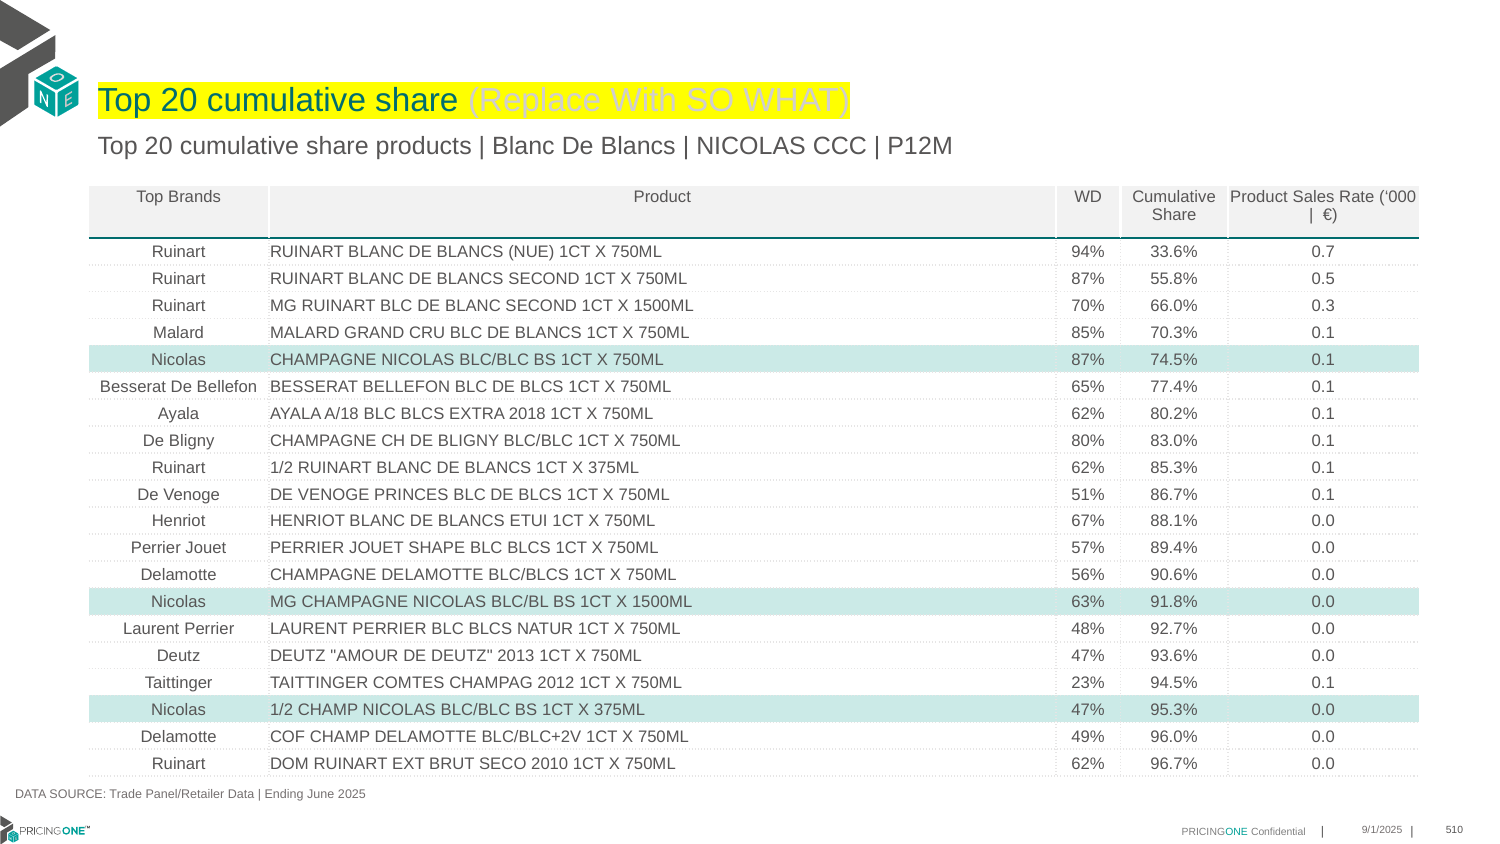

# Top 20 cumulative share (Replace With SO WHAT)
Top 20 cumulative share products | Blanc De Blancs | NICOLAS CCC | P12M
| Top Brands | Product | WD | Cumulative Share | Product Sales Rate (‘000 | €) |
| --- | --- | --- | --- | --- |
| Ruinart | RUINART BLANC DE BLANCS (NUE) 1CT X 750ML | 94% | 33.6% | 0.7 |
| Ruinart | RUINART BLANC DE BLANCS SECOND 1CT X 750ML | 87% | 55.8% | 0.5 |
| Ruinart | MG RUINART BLC DE BLANC SECOND 1CT X 1500ML | 70% | 66.0% | 0.3 |
| Malard | MALARD GRAND CRU BLC DE BLANCS 1CT X 750ML | 85% | 70.3% | 0.1 |
| Nicolas | CHAMPAGNE NICOLAS BLC/BLC BS 1CT X 750ML | 87% | 74.5% | 0.1 |
| Besserat De Bellefon | BESSERAT BELLEFON BLC DE BLCS 1CT X 750ML | 65% | 77.4% | 0.1 |
| Ayala | AYALA A/18 BLC BLCS EXTRA 2018 1CT X 750ML | 62% | 80.2% | 0.1 |
| De Bligny | CHAMPAGNE CH DE BLIGNY BLC/BLC 1CT X 750ML | 80% | 83.0% | 0.1 |
| Ruinart | 1/2 RUINART BLANC DE BLANCS 1CT X 375ML | 62% | 85.3% | 0.1 |
| De Venoge | DE VENOGE PRINCES BLC DE BLCS 1CT X 750ML | 51% | 86.7% | 0.1 |
| Henriot | HENRIOT BLANC DE BLANCS ETUI 1CT X 750ML | 67% | 88.1% | 0.0 |
| Perrier Jouet | PERRIER JOUET SHAPE BLC BLCS 1CT X 750ML | 57% | 89.4% | 0.0 |
| Delamotte | CHAMPAGNE DELAMOTTE BLC/BLCS 1CT X 750ML | 56% | 90.6% | 0.0 |
| Nicolas | MG CHAMPAGNE NICOLAS BLC/BL BS 1CT X 1500ML | 63% | 91.8% | 0.0 |
| Laurent Perrier | LAURENT PERRIER BLC BLCS NATUR 1CT X 750ML | 48% | 92.7% | 0.0 |
| Deutz | DEUTZ "AMOUR DE DEUTZ" 2013 1CT X 750ML | 47% | 93.6% | 0.0 |
| Taittinger | TAITTINGER COMTES CHAMPAG 2012 1CT X 750ML | 23% | 94.5% | 0.1 |
| Nicolas | 1/2 CHAMP NICOLAS BLC/BLC BS 1CT X 375ML | 47% | 95.3% | 0.0 |
| Delamotte | COF CHAMP DELAMOTTE BLC/BLC+2V 1CT X 750ML | 49% | 96.0% | 0.0 |
| Ruinart | DOM RUINART EXT BRUT SECO 2010 1CT X 750ML | 62% | 96.7% | 0.0 |
DATA SOURCE: Trade Panel/Retailer Data | Ending June 2025

9/1/2025
510